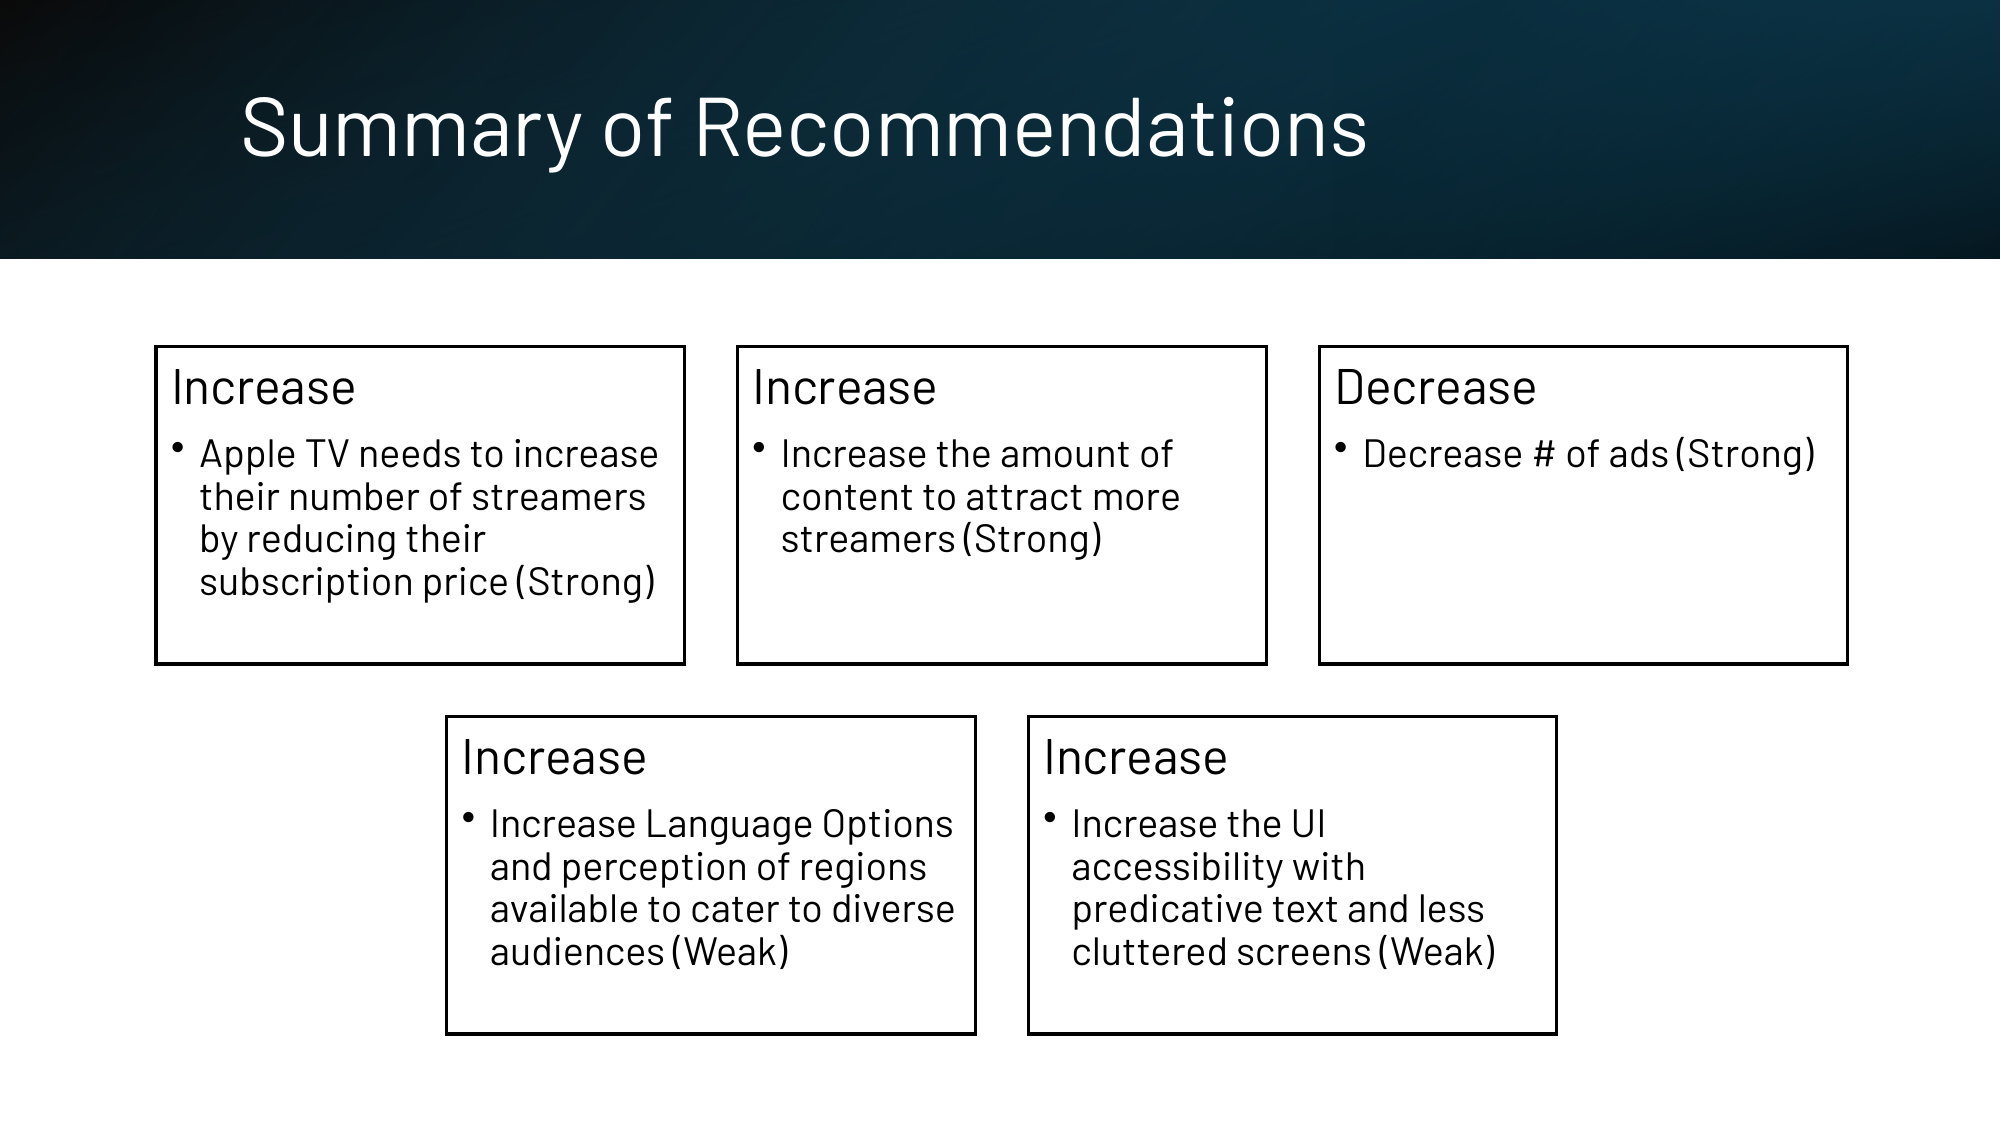

# Summary of Recommendations
Increase
Apple TV needs to increase their number of streamers by reducing their subscription price (Strong)
Increase
Increase the amount of content to attract more streamers (Strong)
Decrease
Decrease # of ads (Strong)
Increase
Increase Language Options and perception of regions available to cater to diverse audiences (Weak)
Increase
Increase the UI accessibility with predicative text and less cluttered screens (Weak)